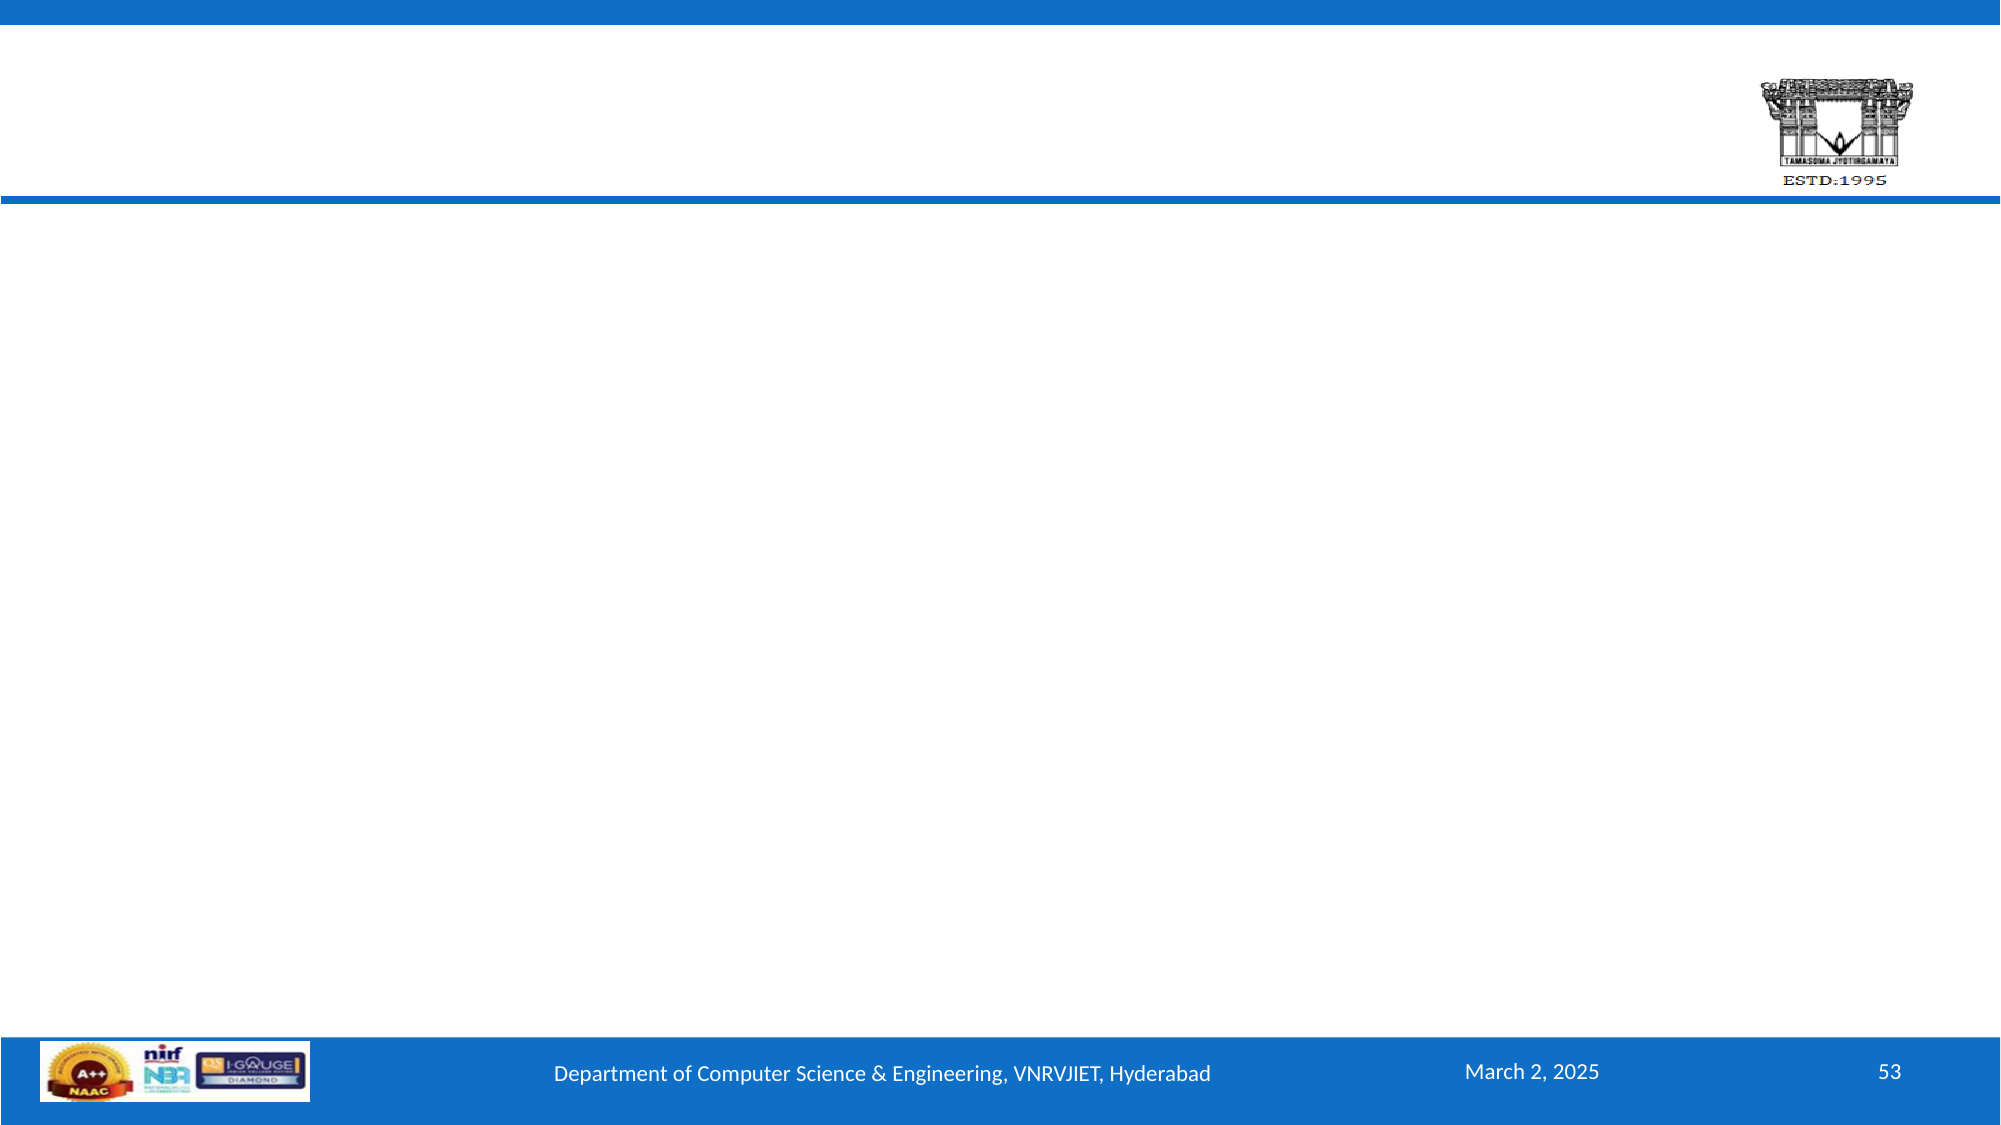

March 2, 2025
53
Department of Computer Science & Engineering, VNRVJIET, Hyderabad